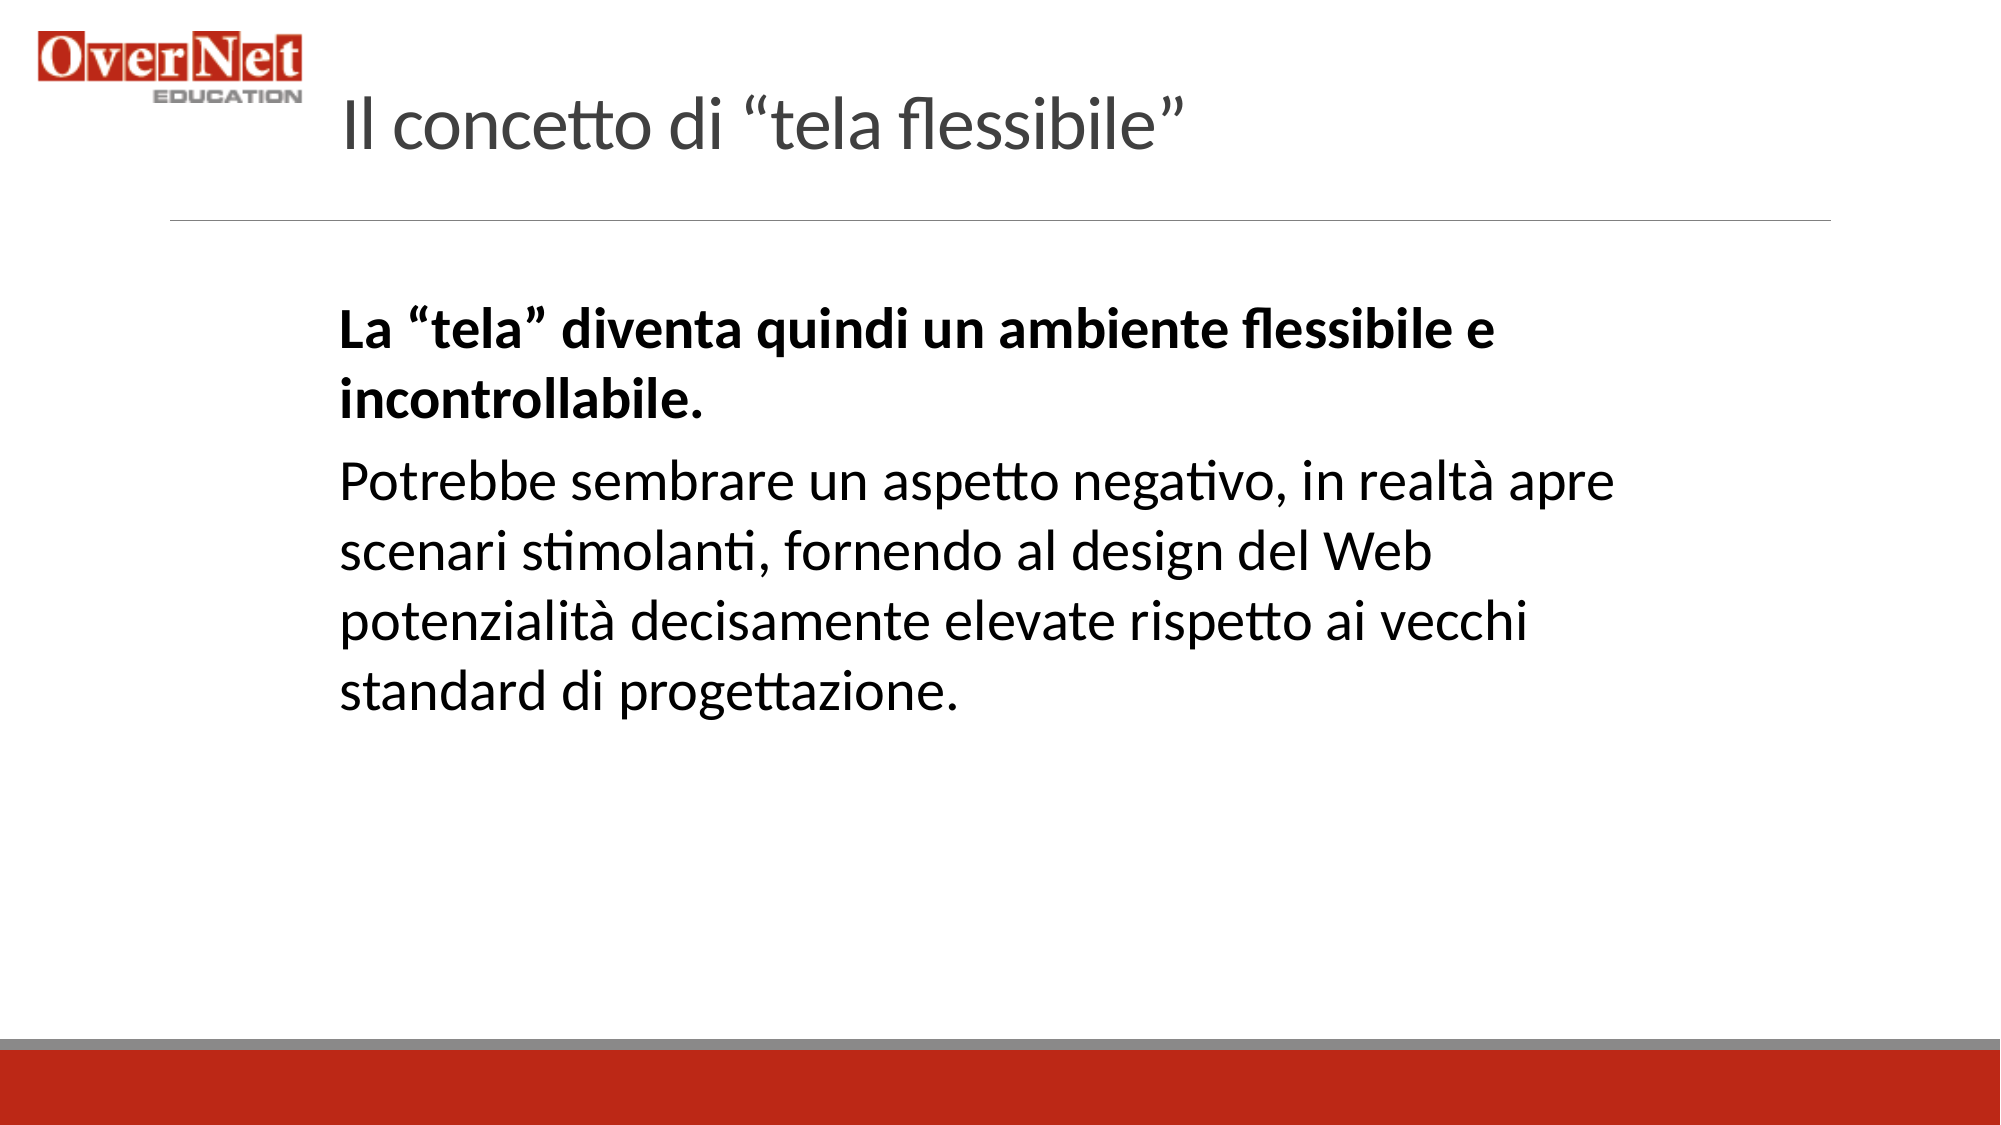

# Il concetto di “tela flessibile”
La “tela” diventa quindi un ambiente flessibile e incontrollabile.
Potrebbe sembrare un aspetto negativo, in realtà apre scenari stimolanti, fornendo al design del Web potenzialità decisamente elevate rispetto ai vecchi standard di progettazione.